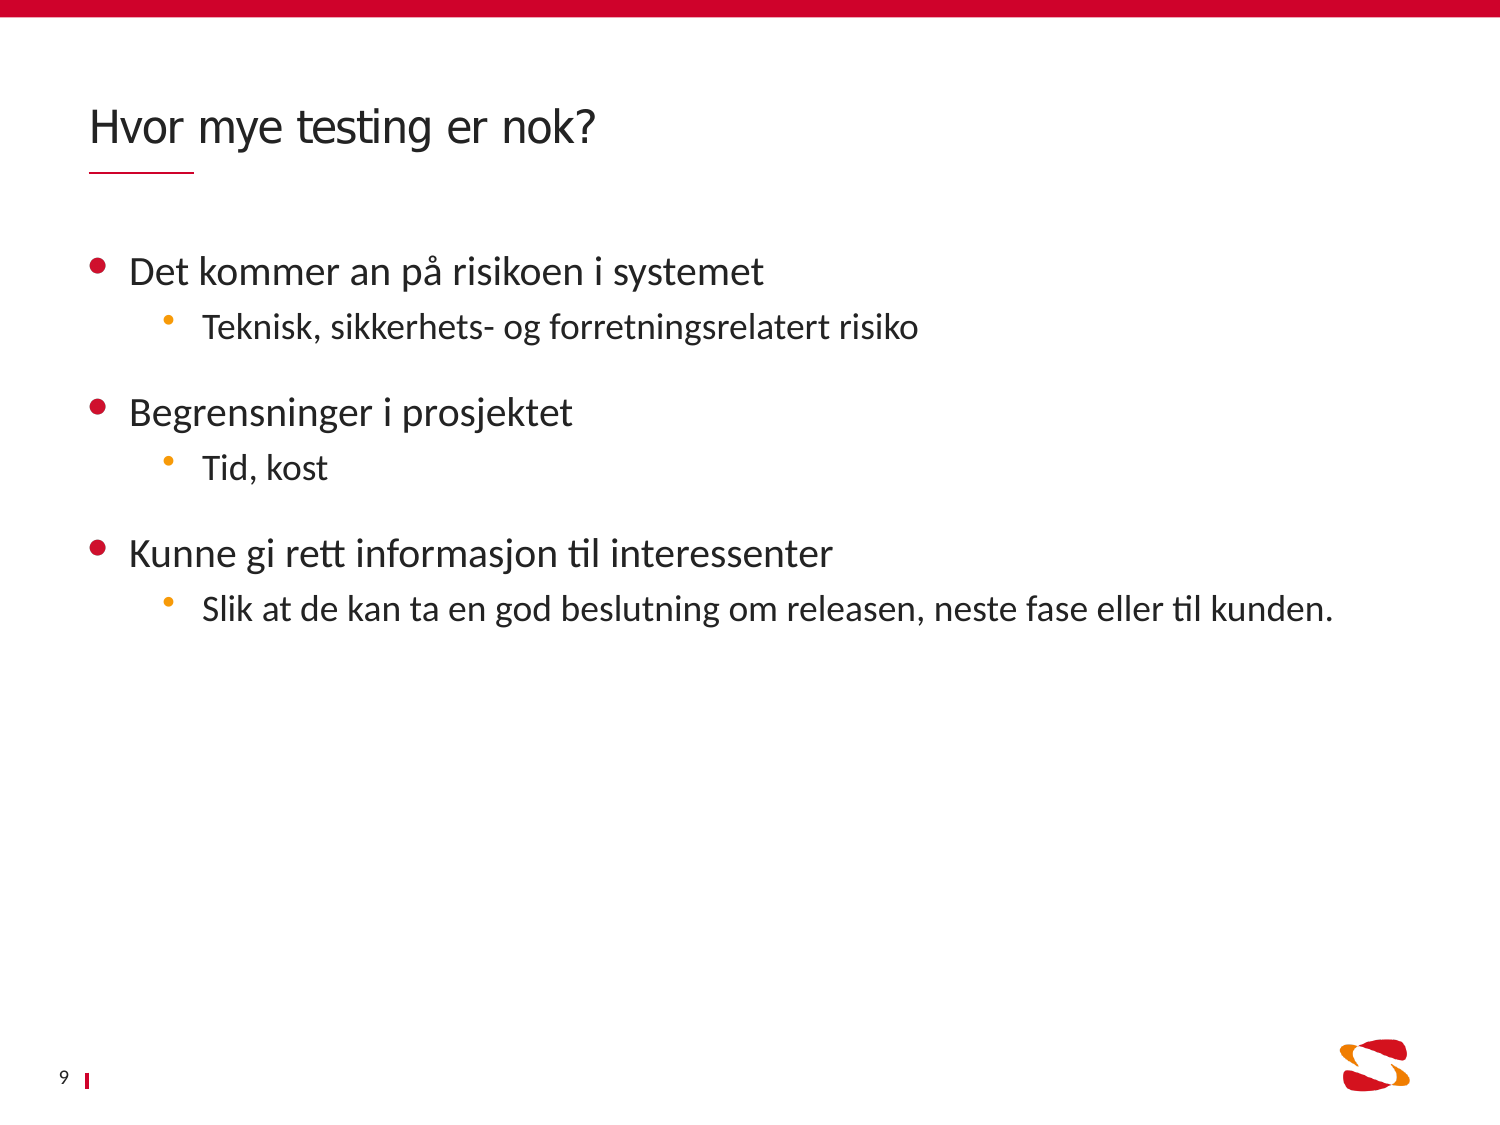

# Hvor mye testing er nok?
Det kommer an på risikoen i systemet
Teknisk, sikkerhets- og forretningsrelatert risiko
Begrensninger i prosjektet
Tid, kost
Kunne gi rett informasjon til interessenter
Slik at de kan ta en god beslutning om releasen, neste fase eller til kunden.

9